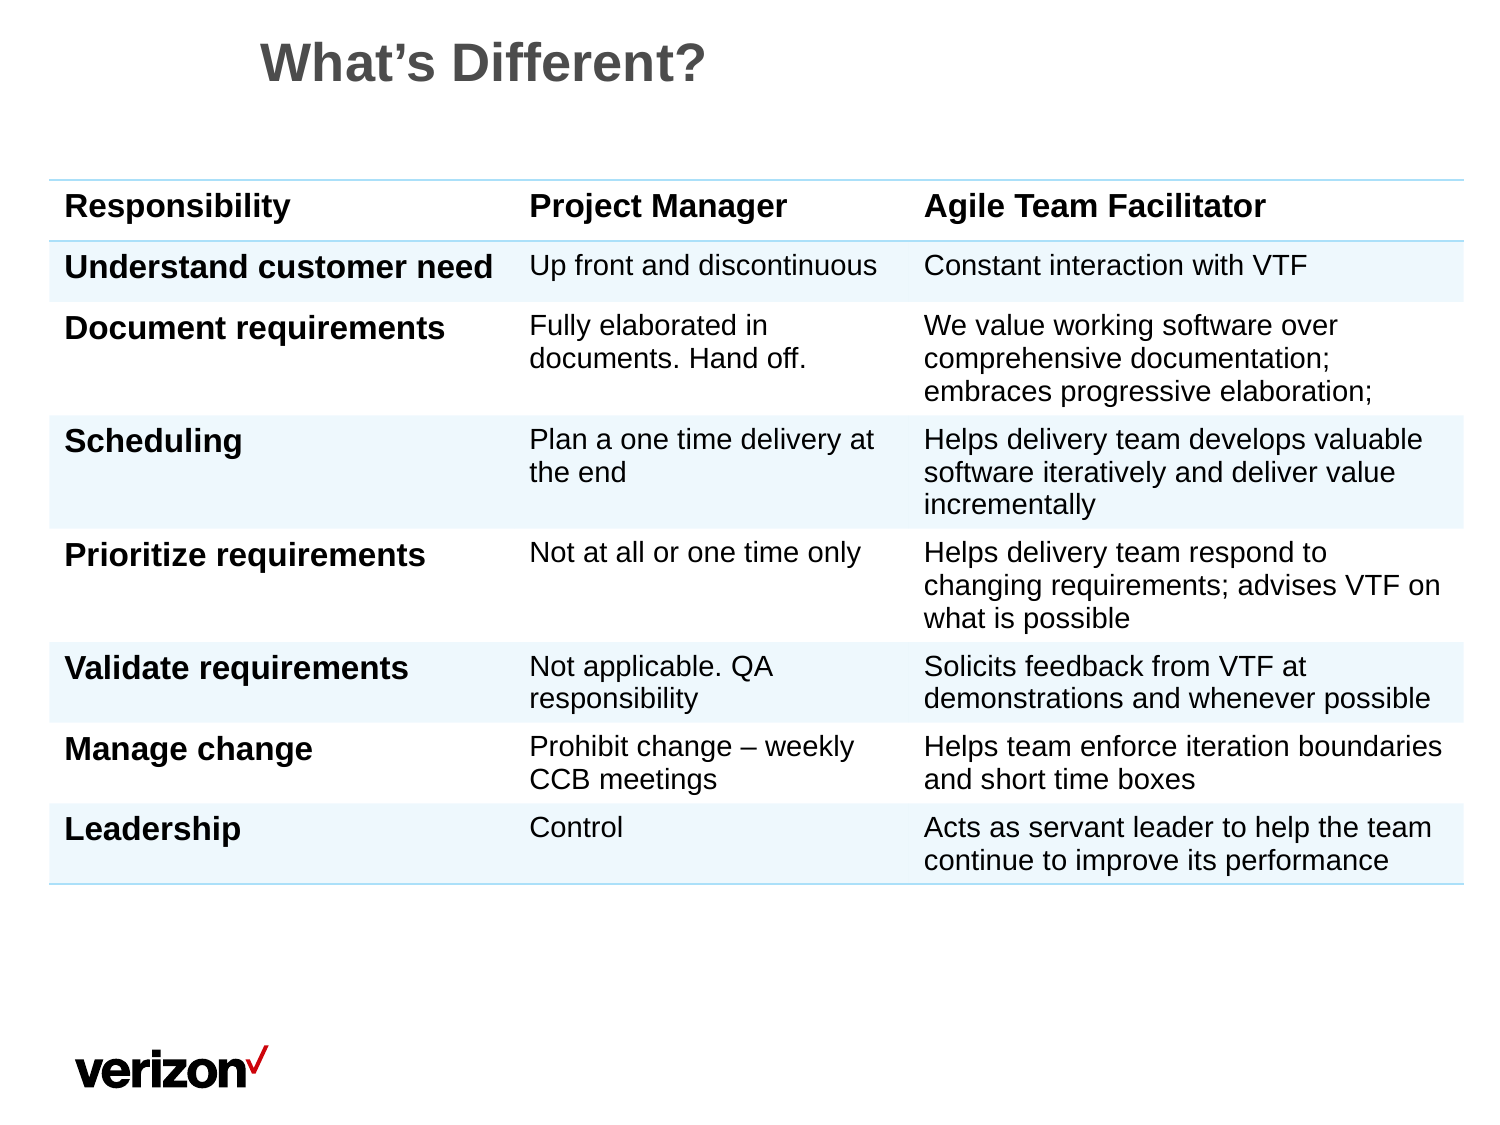

# What’s Different?
| Responsibility | Project Manager | Agile Team Facilitator |
| --- | --- | --- |
| Understand customer need | Up front and discontinuous | Constant interaction with VTF |
| Document requirements | Fully elaborated in documents. Hand off. | We value working software over comprehensive documentation; embraces progressive elaboration; |
| Scheduling | Plan a one time delivery at the end | Helps delivery team develops valuable software iteratively and deliver value incrementally |
| Prioritize requirements | Not at all or one time only | Helps delivery team respond to changing requirements; advises VTF on what is possible |
| Validate requirements | Not applicable. QA responsibility | Solicits feedback from VTF at demonstrations and whenever possible |
| Manage change | Prohibit change – weekly CCB meetings | Helps team enforce iteration boundaries and short time boxes |
| Leadership | Control | Acts as servant leader to help the team continue to improve its performance |